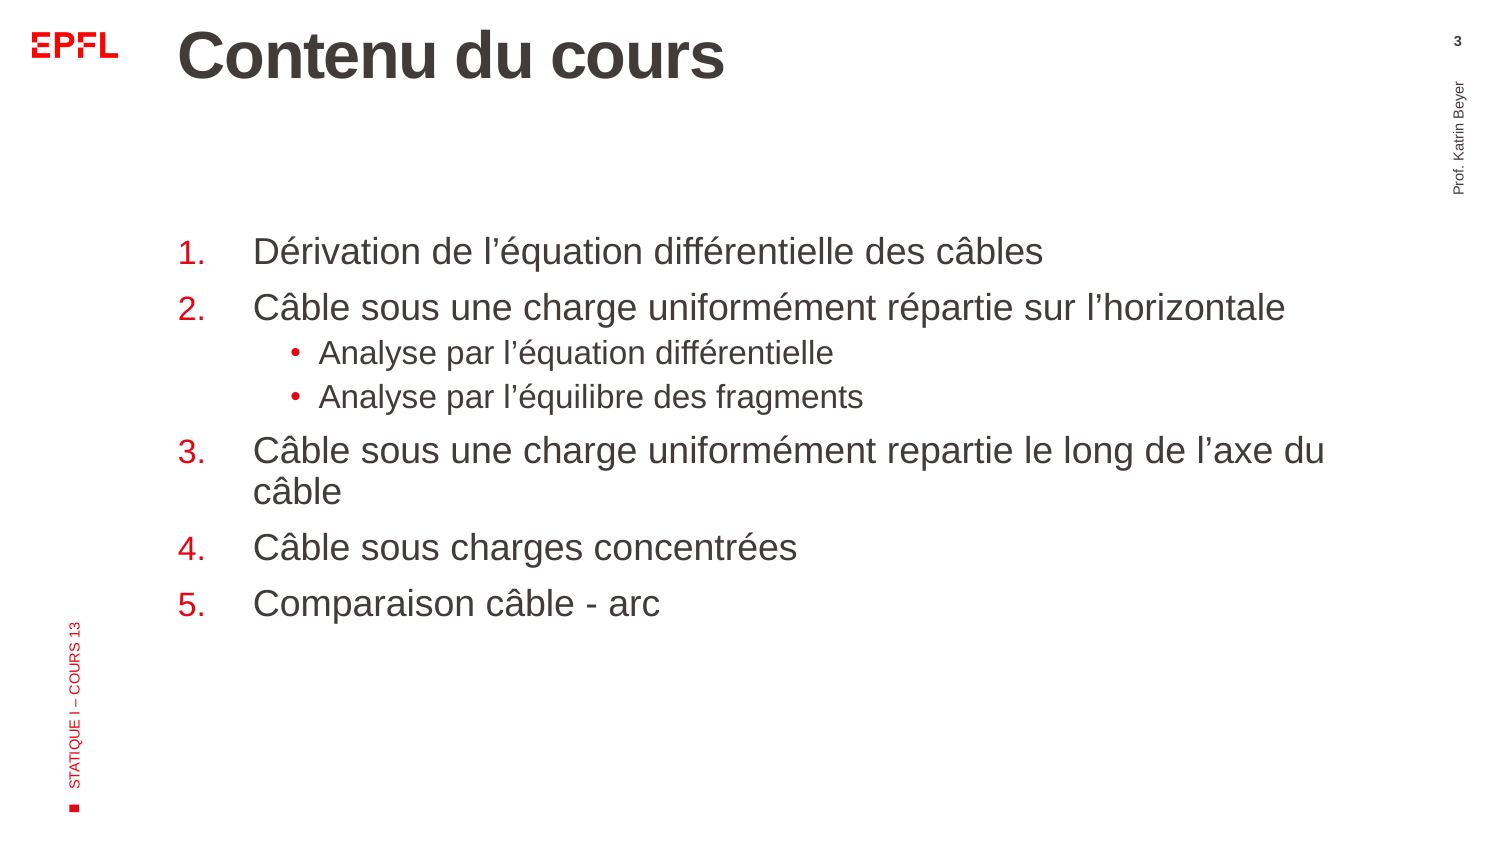

# Contenu du cours
3
Dérivation de l’équation différentielle des câbles
Câble sous une charge uniformément répartie sur l’horizontale
Analyse par l’équation différentielle
Analyse par l’équilibre des fragments
Câble sous une charge uniformément repartie le long de l’axe du câble
Câble sous charges concentrées
Comparaison câble - arc

Prof. Katrin Beyer
STATIQUE I – COURS 13